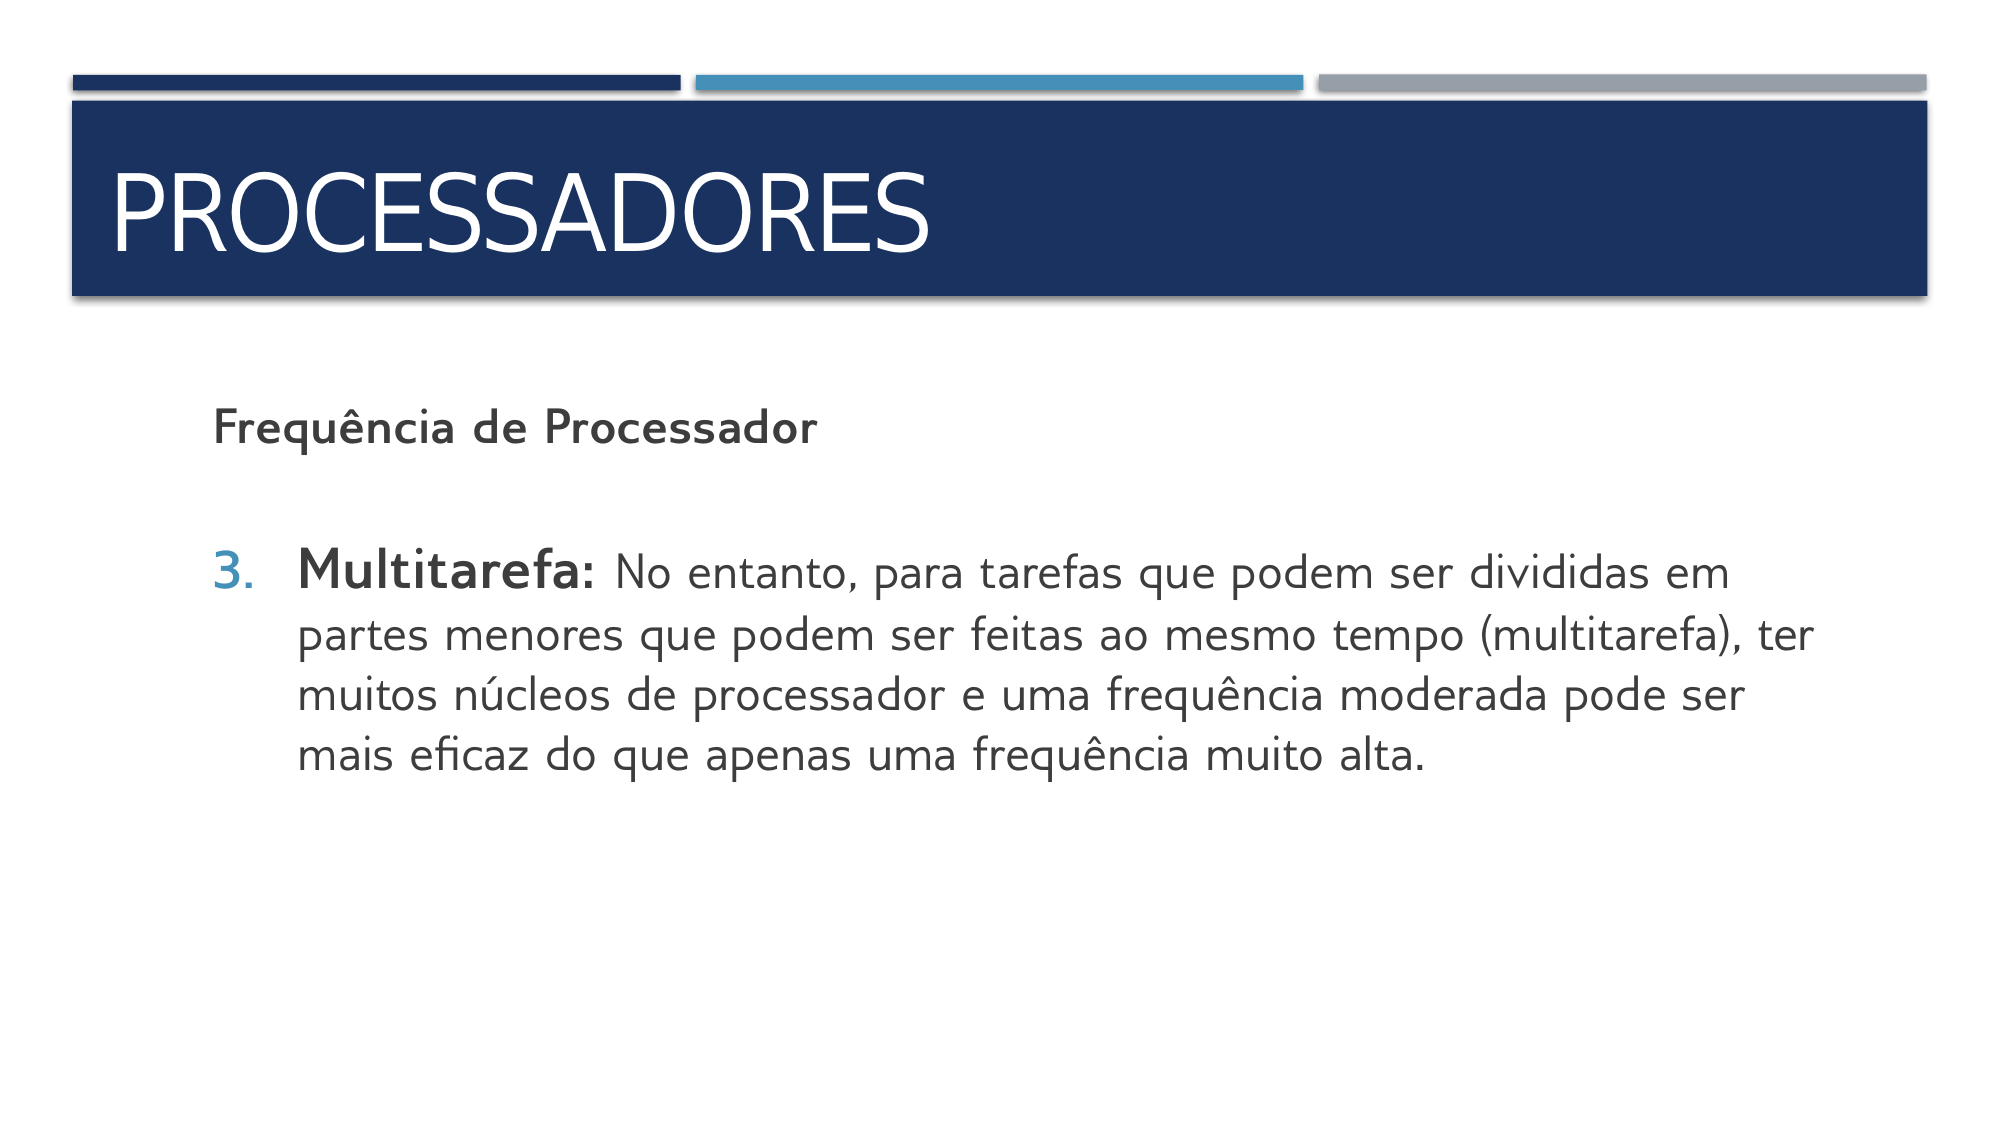

# processadores
Frequência de Processador

Multitarefa: No entanto, para tarefas que podem ser divididas em partes menores que podem ser feitas ao mesmo tempo (multitarefa), ter muitos núcleos de processador e uma frequência moderada pode ser mais eficaz do que apenas uma frequência muito alta.